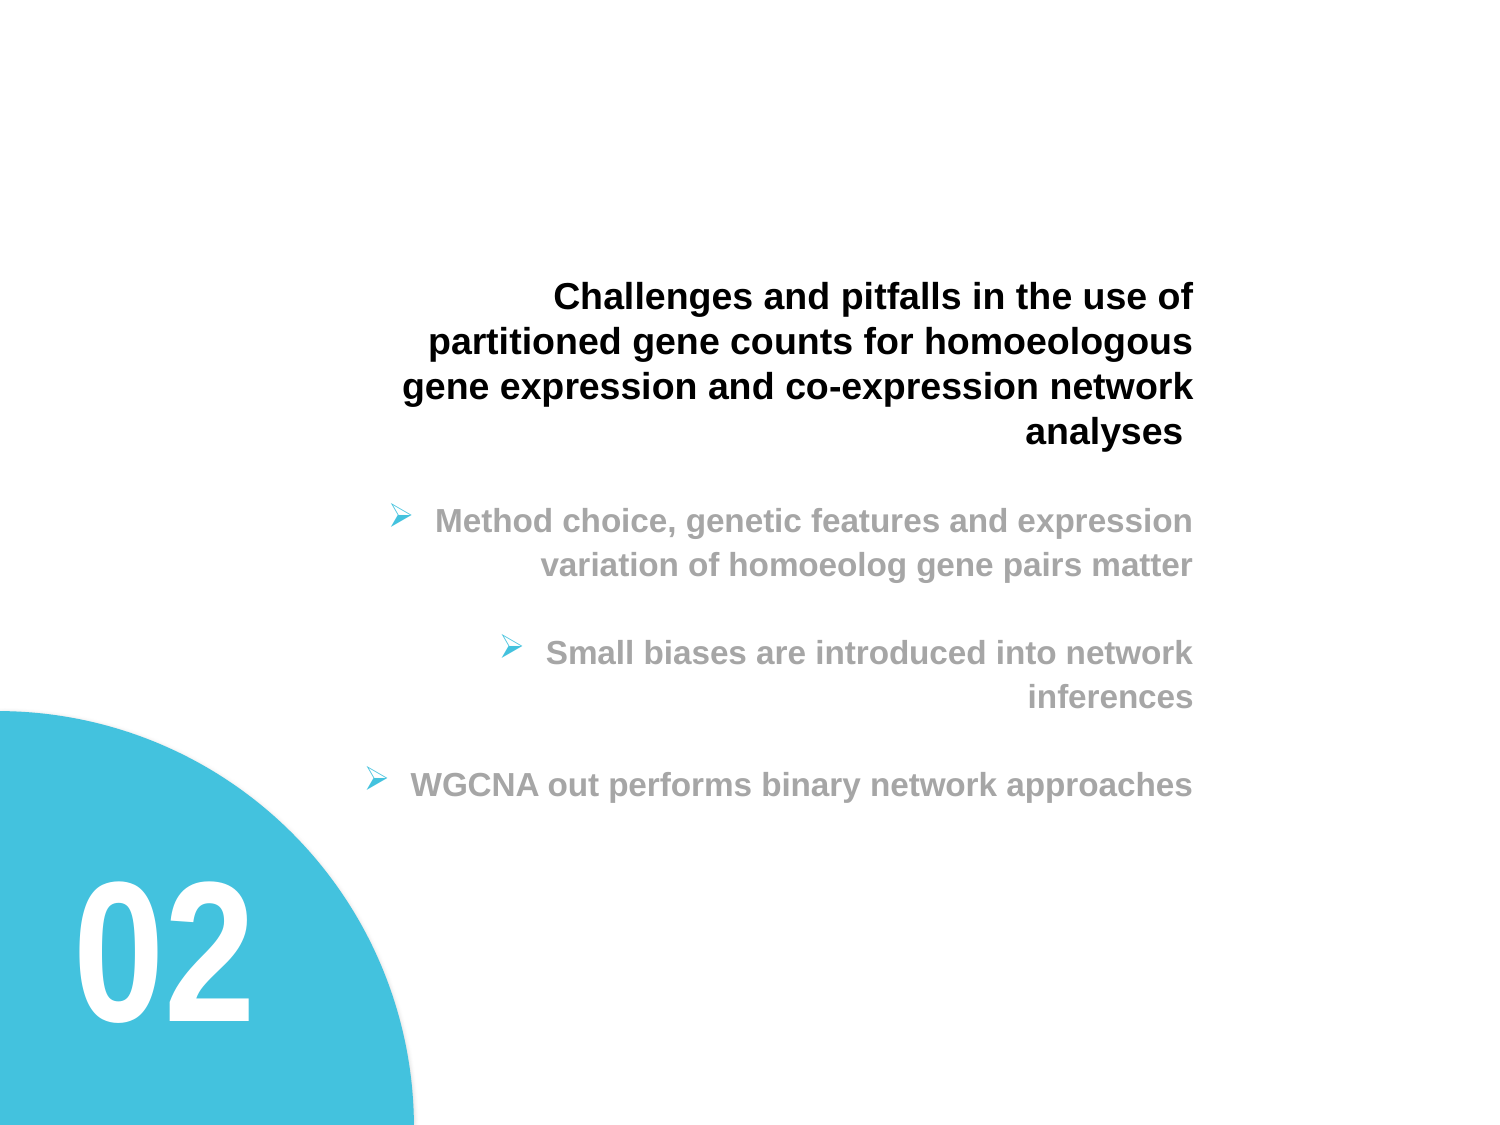

?

Challenges and pitfalls in the use of partitioned gene counts for homoeologous gene expression and co-expression network analyses

Method choice, genetic features and expression variation of homoeolog gene pairs matter

Small biases are introduced into network inferences

WGCNA out performs binary network approaches

02
01